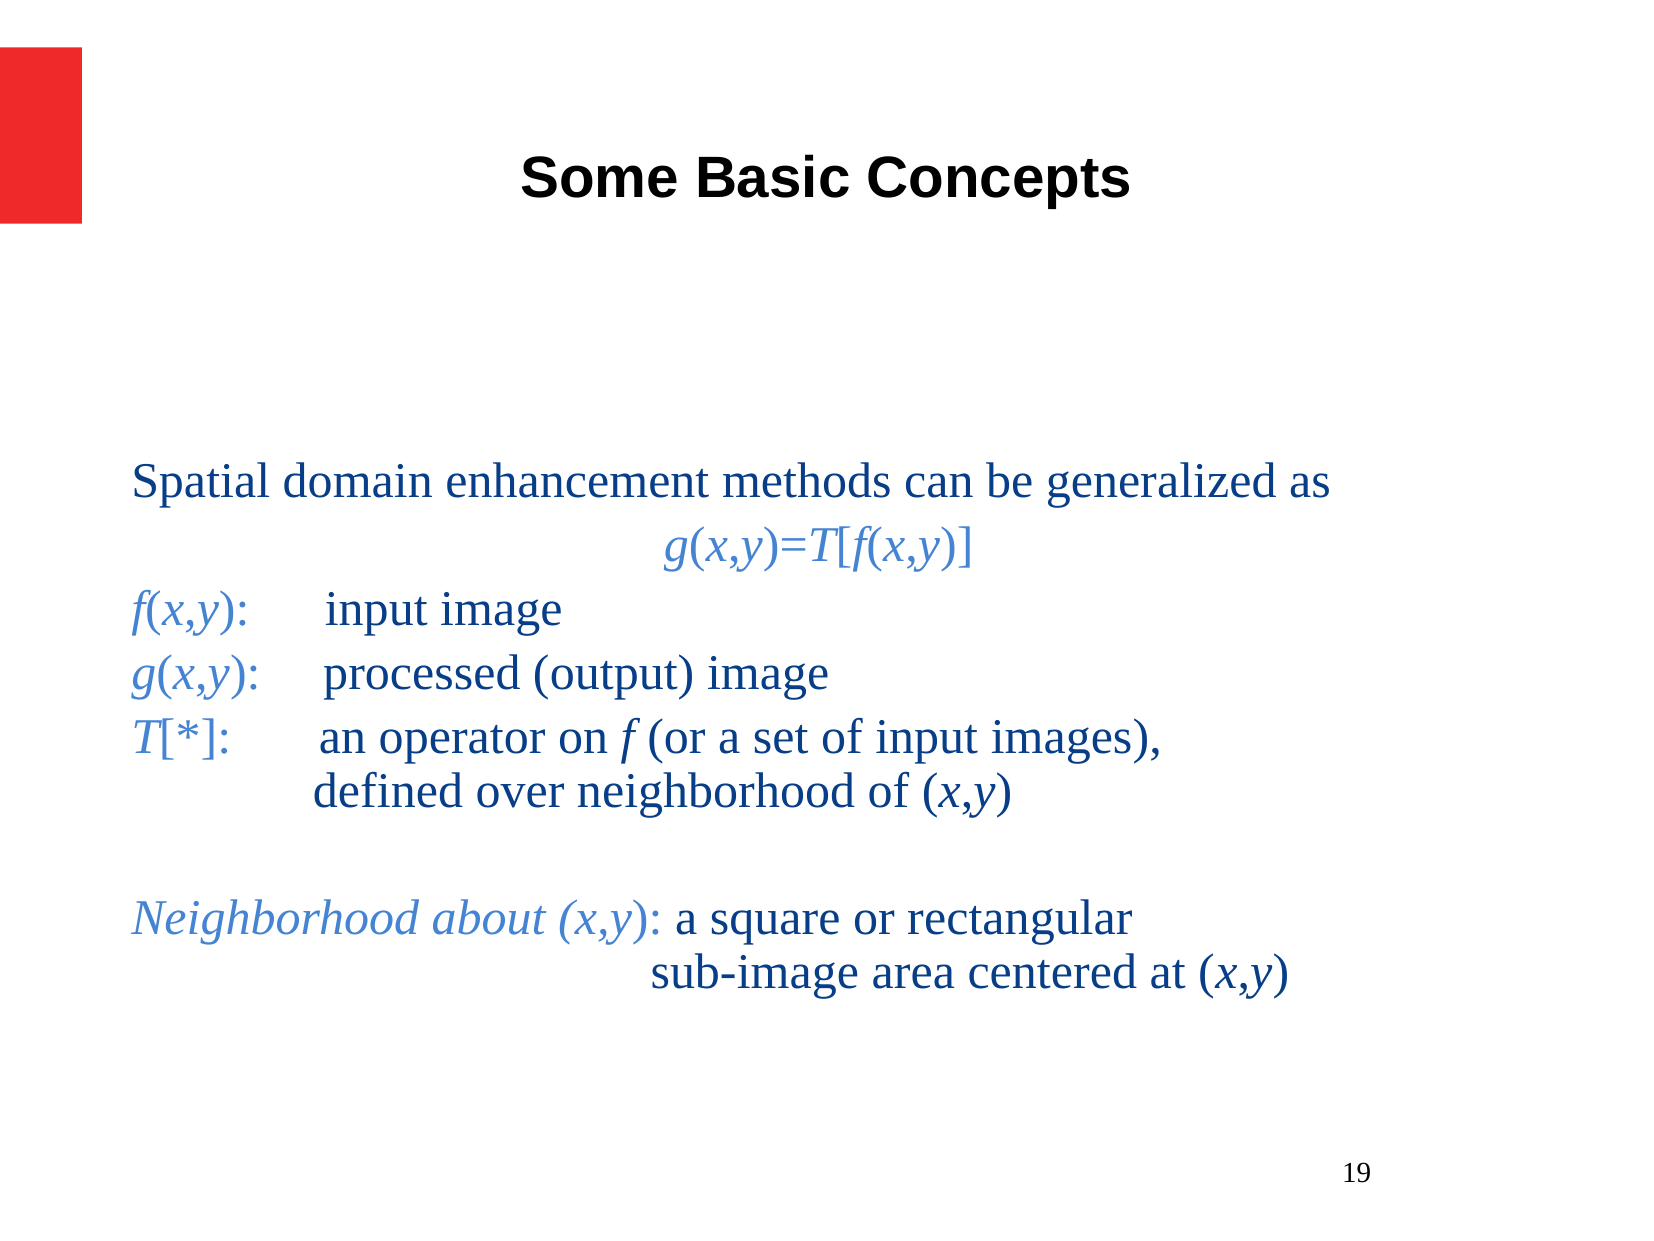

Some Basic Concepts
Spatial domain enhancement methods can be generalized as
g(x,y)=T[f(x,y)]
f(x,y):      input image
g(x,y):     processed (output) image
T[*]:       an operator on f (or a set of input images),
           defined over neighborhood of (x,y)

Neighborhood about (x,y): a square or rectangular
                                      sub-image area centered at (x,y)
19